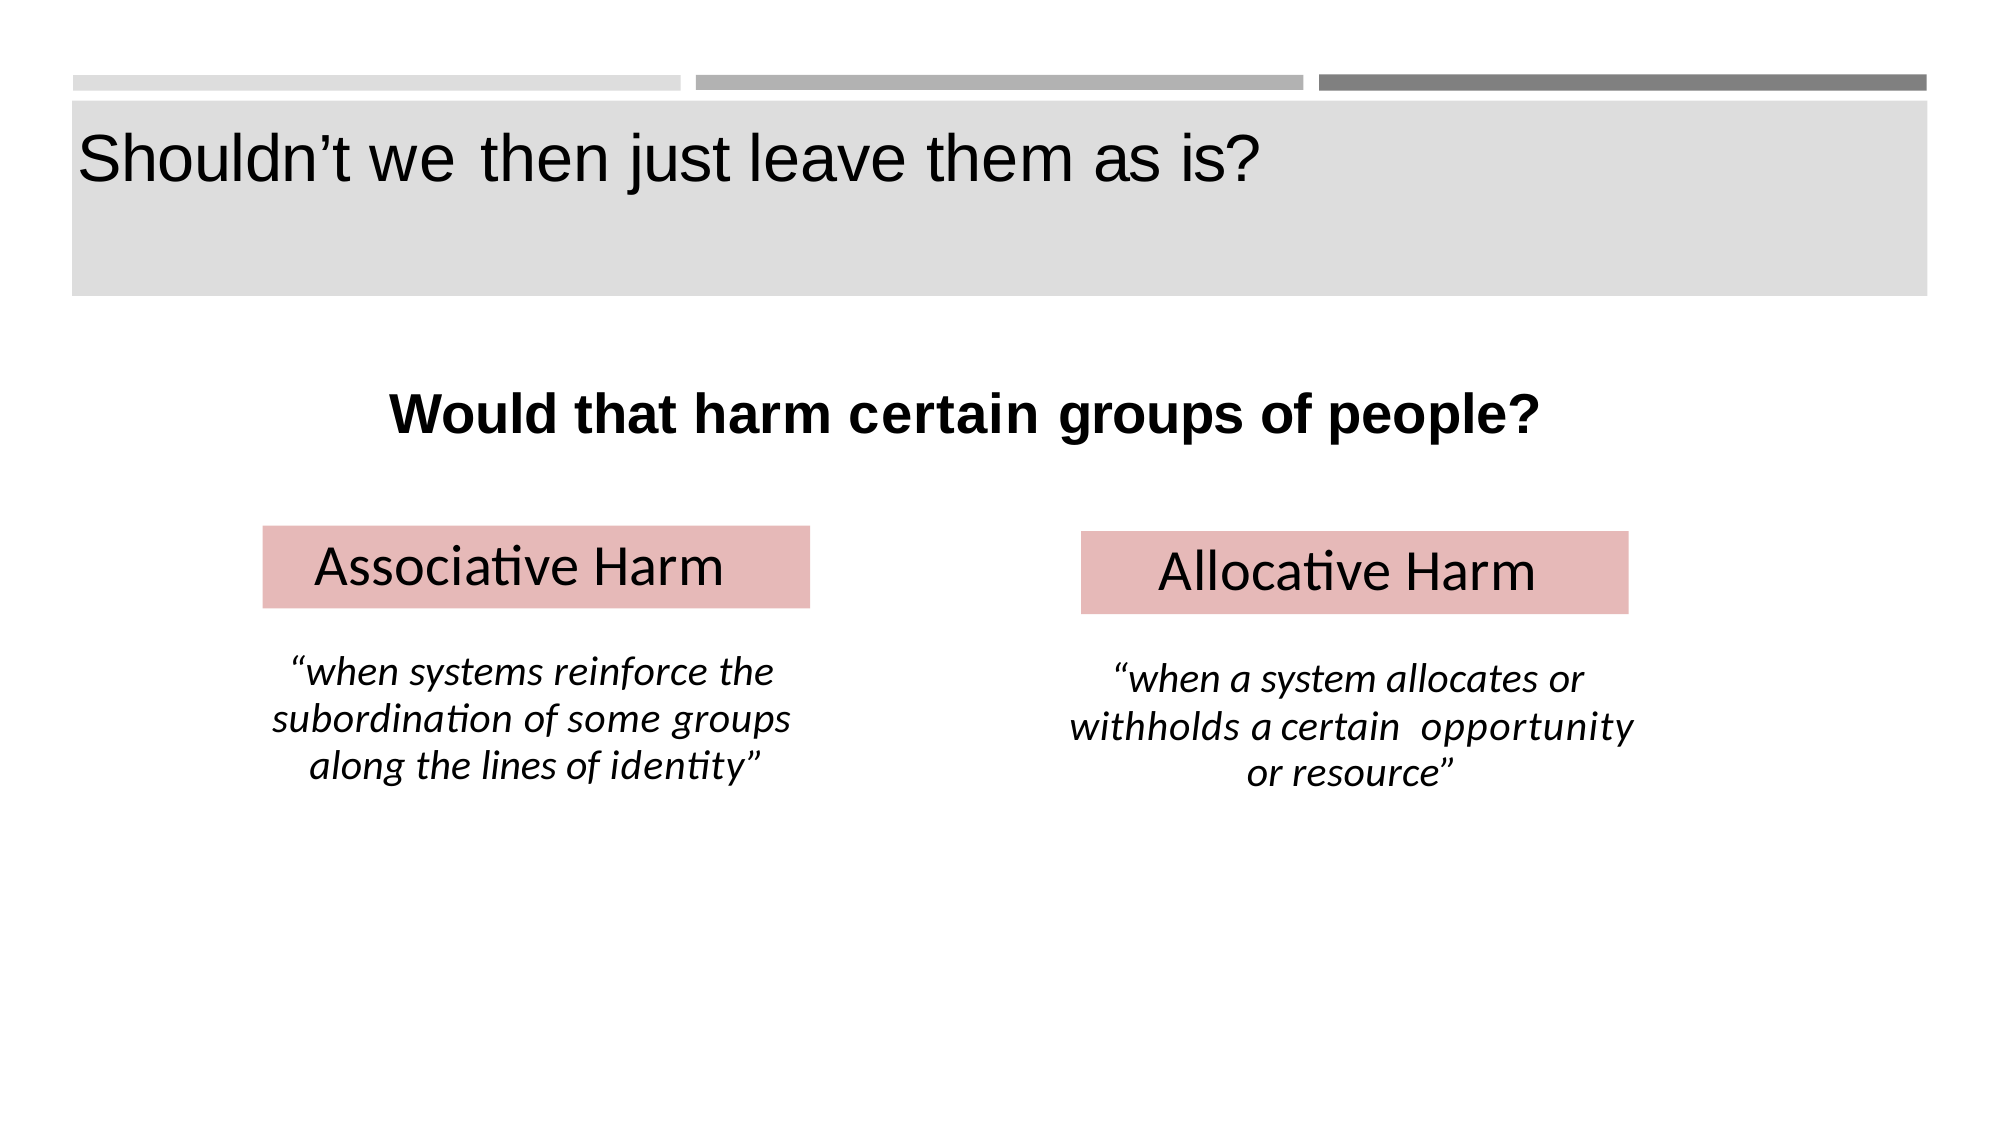

# Shouldn’t we then just leave them as is?
Would that harm certain groups of people?
Associative Harm

“when systems reinforce the  subordination of some groups  along the lines of identity”
Allocative Harm

“when a system allocates or  withholds a certain  opportunity or resource”